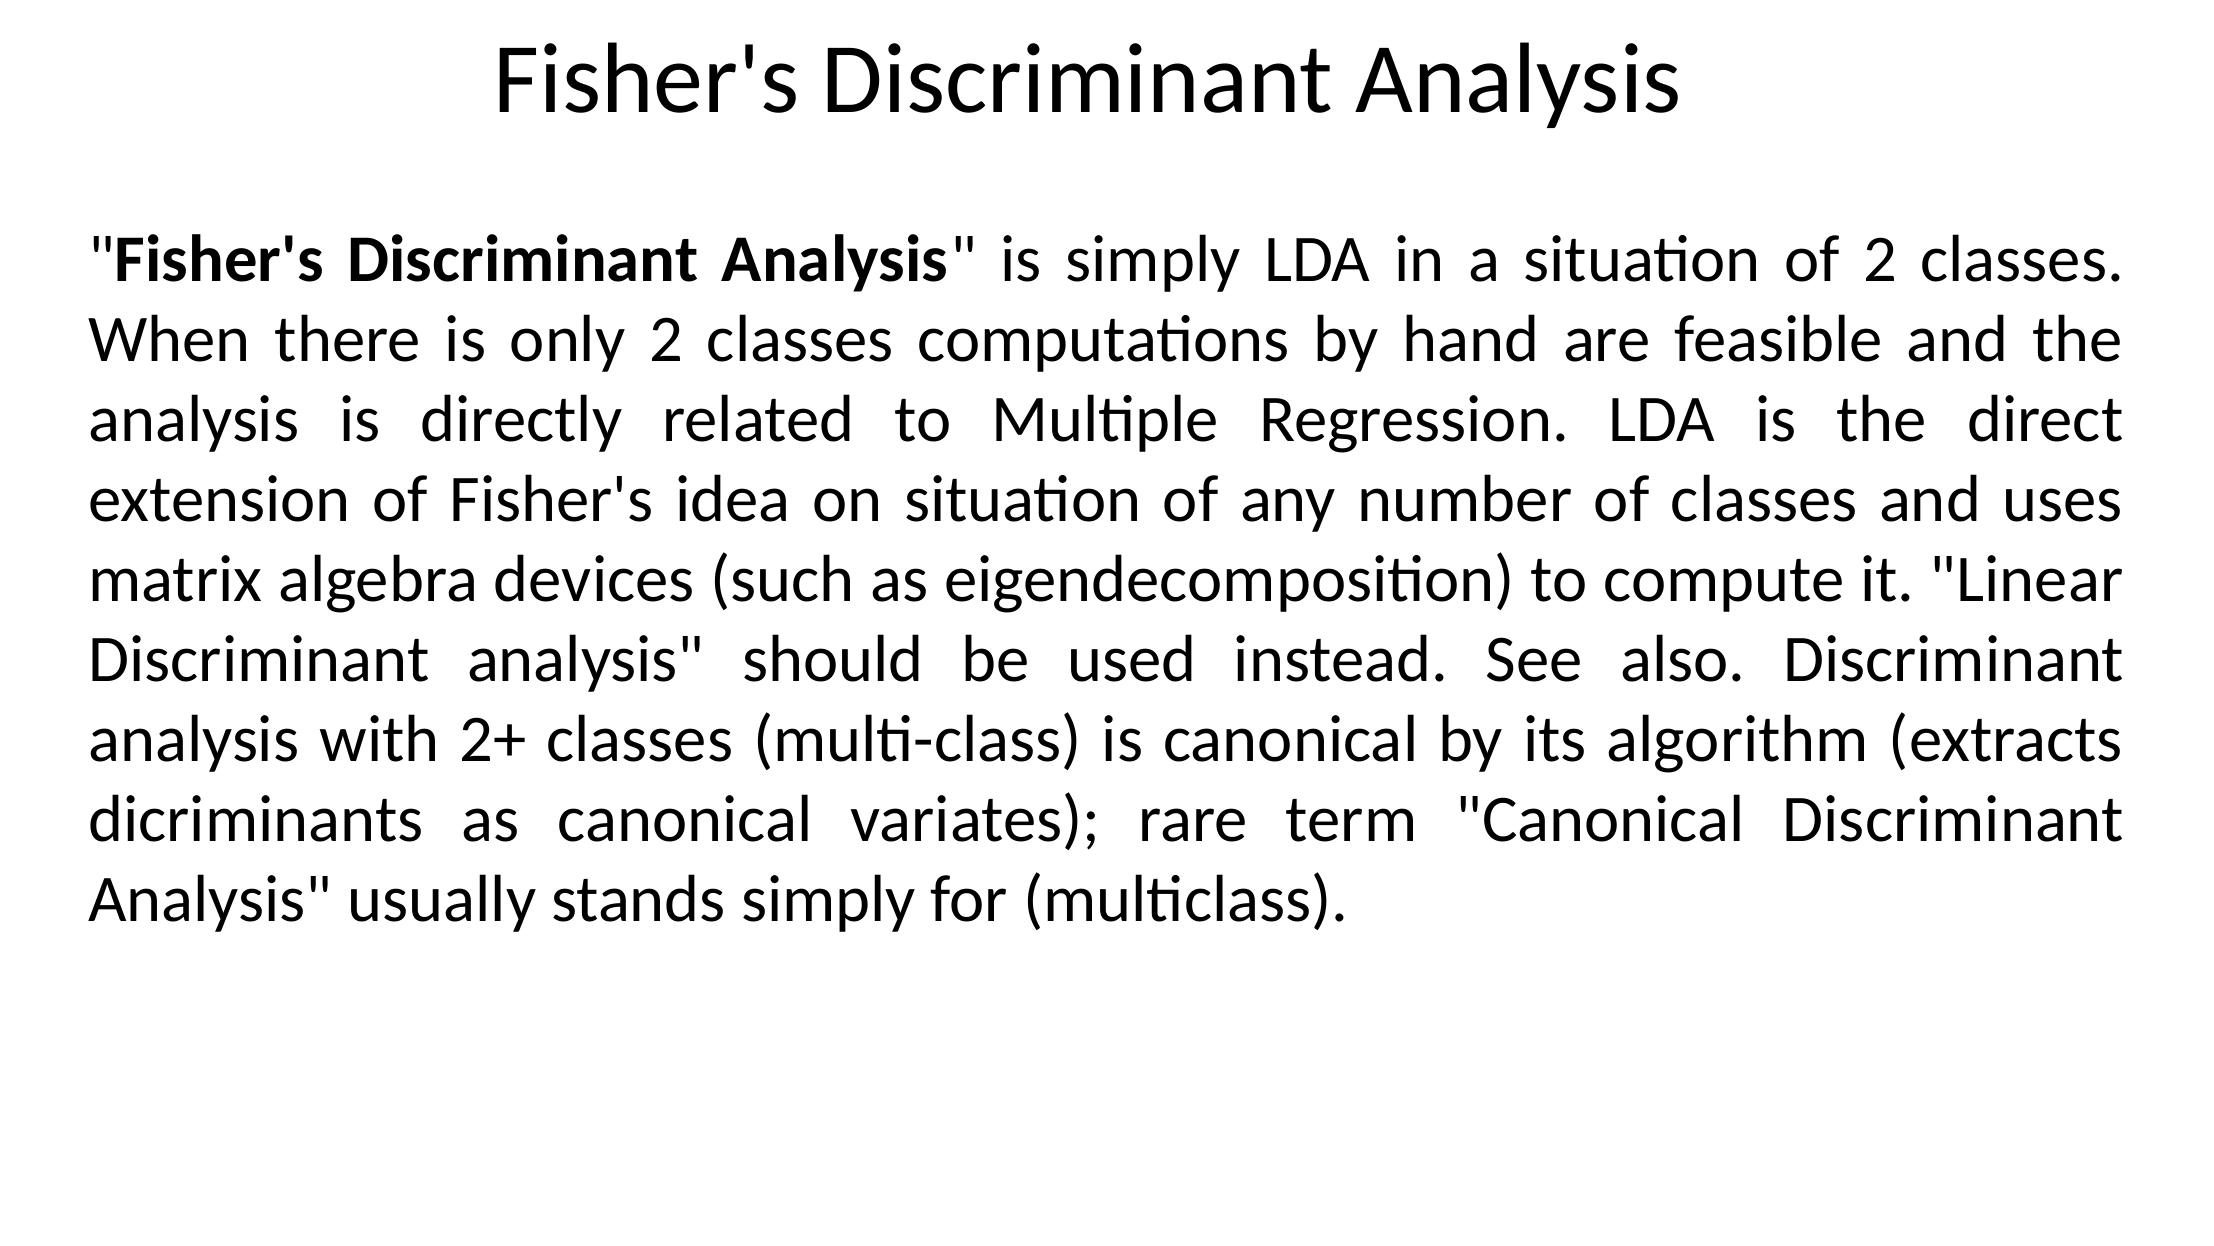

# Fisher's Discriminant Analysis
"Fisher's Discriminant Analysis" is simply LDA in a situation of 2 classes. When there is only 2 classes computations by hand are feasible and the analysis is directly related to Multiple Regression. LDA is the direct extension of Fisher's idea on situation of any number of classes and uses matrix algebra devices (such as eigendecomposition) to compute it. "Linear Discriminant analysis" should be used instead. See also. Discriminant analysis with 2+ classes (multi-class) is canonical by its algorithm (extracts dicriminants as canonical variates); rare term "Canonical Discriminant Analysis" usually stands simply for (multiclass).